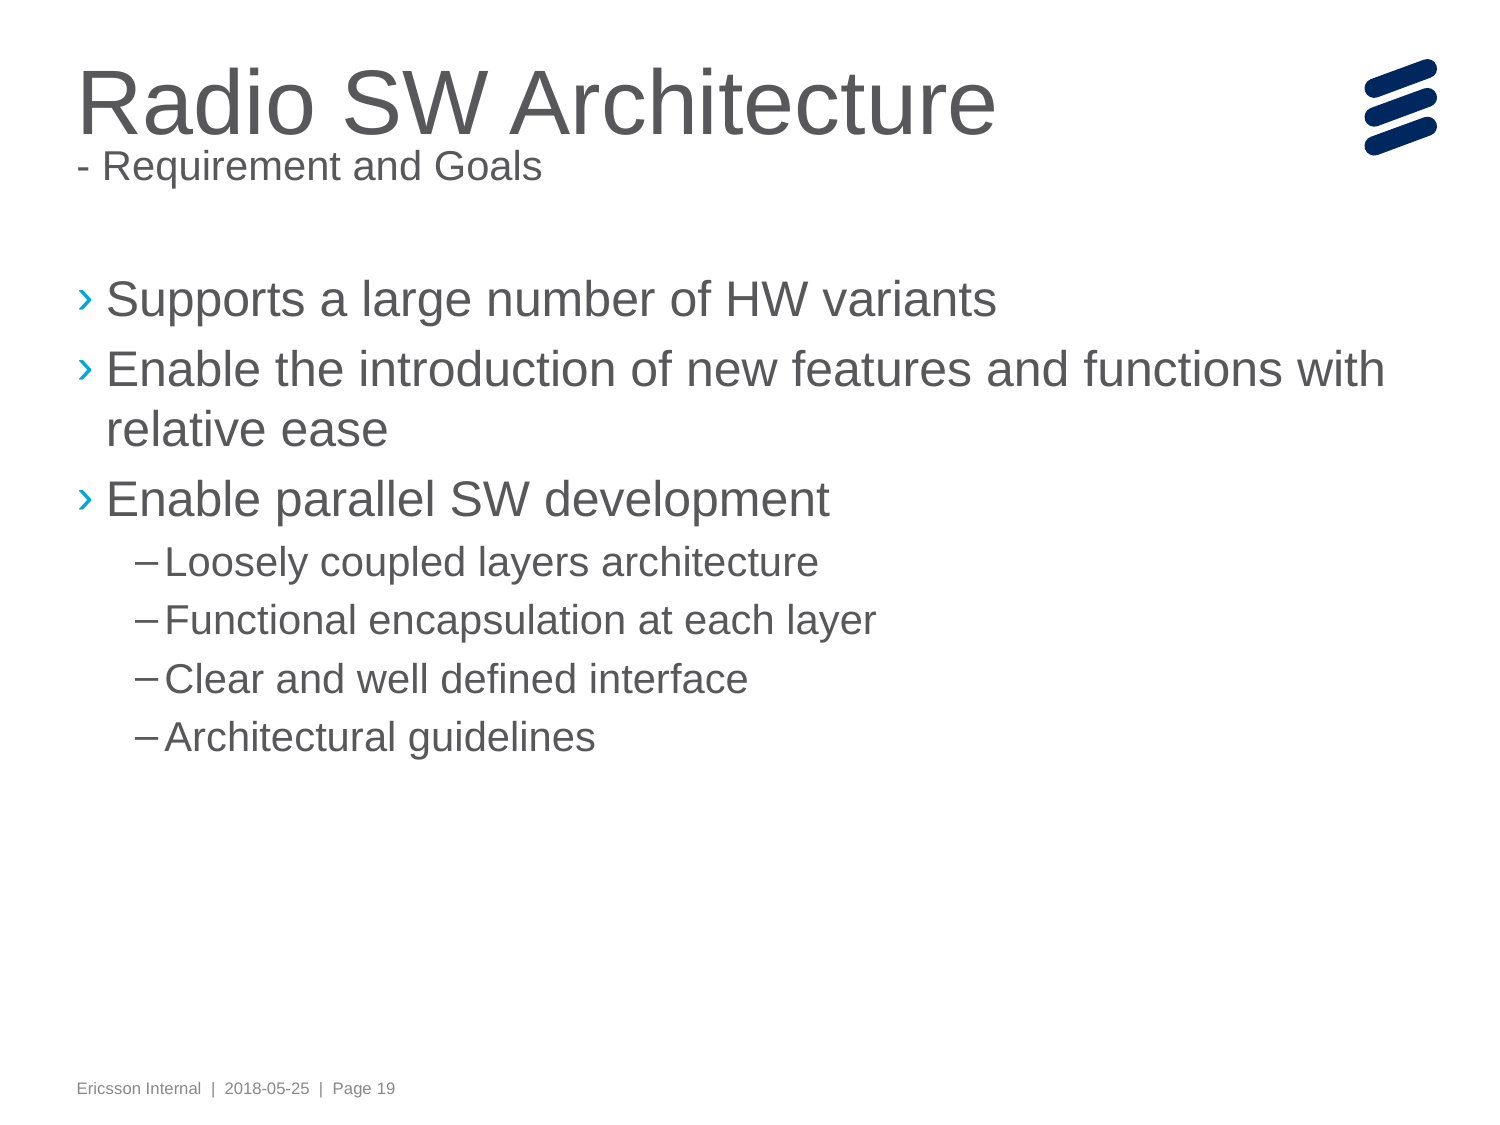

# Radio SW Architecture - Requirement and Goals
Supports a large number of HW variants
Enable the introduction of new features and functions with relative ease
Enable parallel SW development
Loosely coupled layers architecture
Functional encapsulation at each layer
Clear and well defined interface
Architectural guidelines